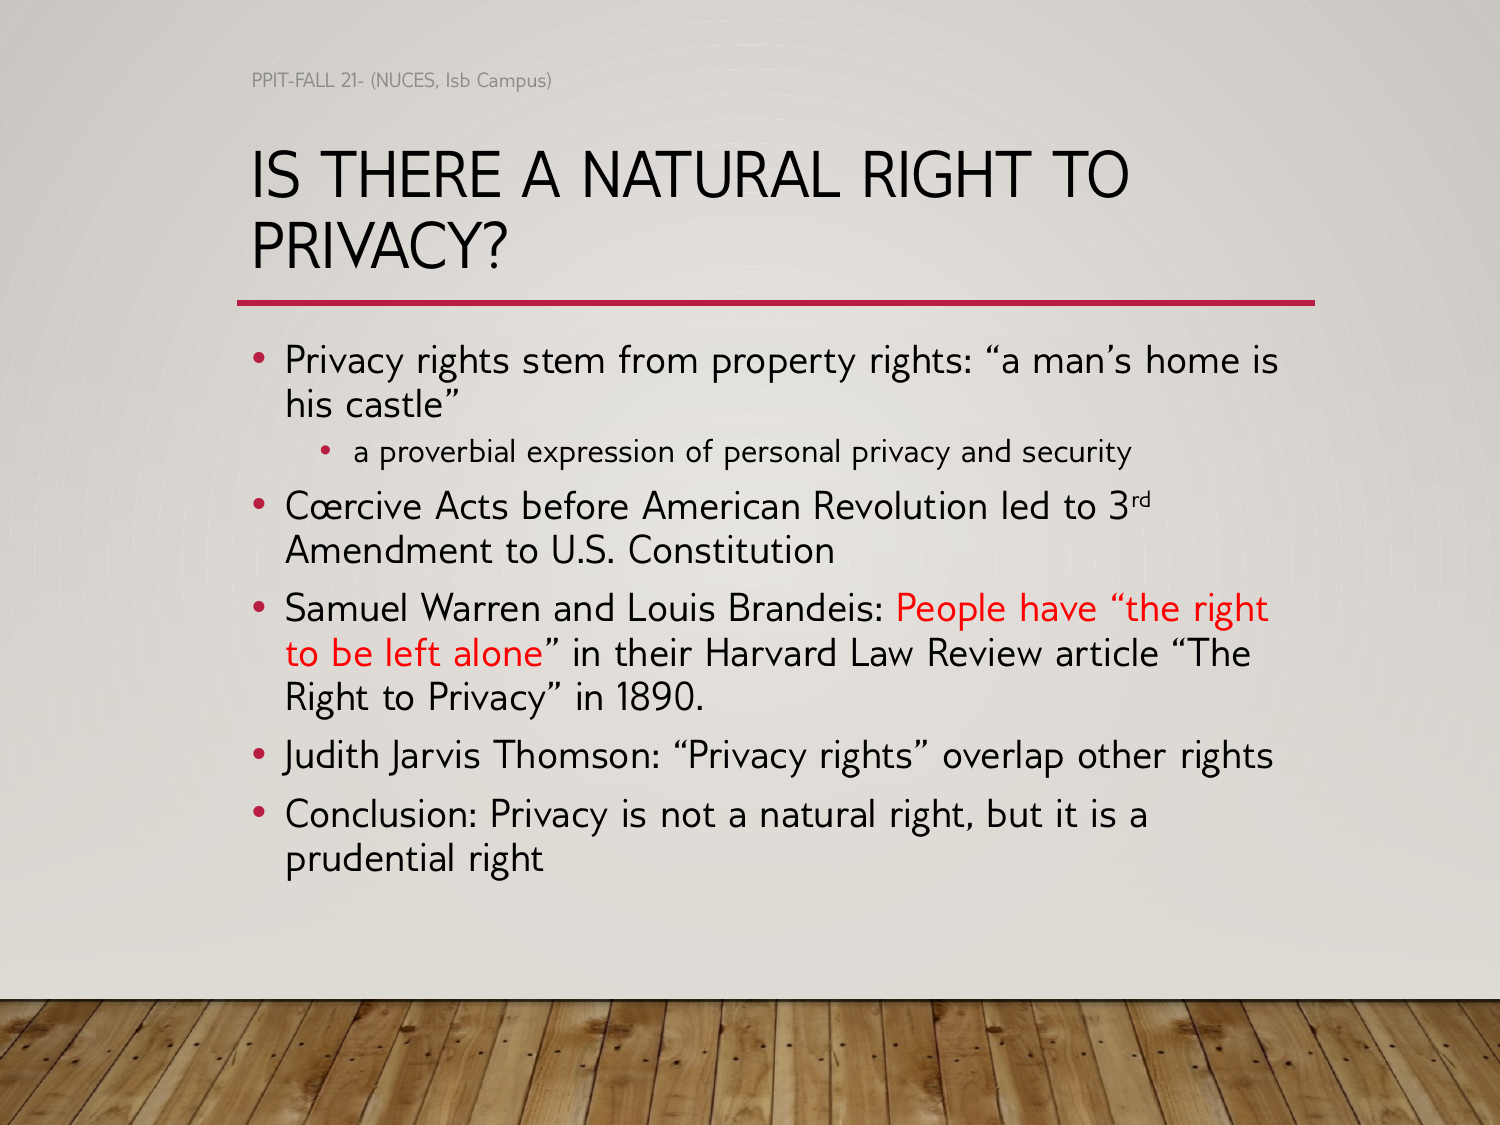

PPIT-FALL 21- (NUCES, Isb Campus)
# Is There a Natural Right to Privacy?
Privacy rights stem from property rights: “a man’s home is his castle”
a proverbial expression of personal privacy and security
Coercive Acts before American Revolution led to 3rd Amendment to U.S. Constitution
Samuel Warren and Louis Brandeis: People have “the right to be left alone” in their Harvard Law Review article “The Right to Privacy” in 1890.
Judith Jarvis Thomson: “Privacy rights” overlap other rights
Conclusion: Privacy is not a natural right, but it is a prudential right